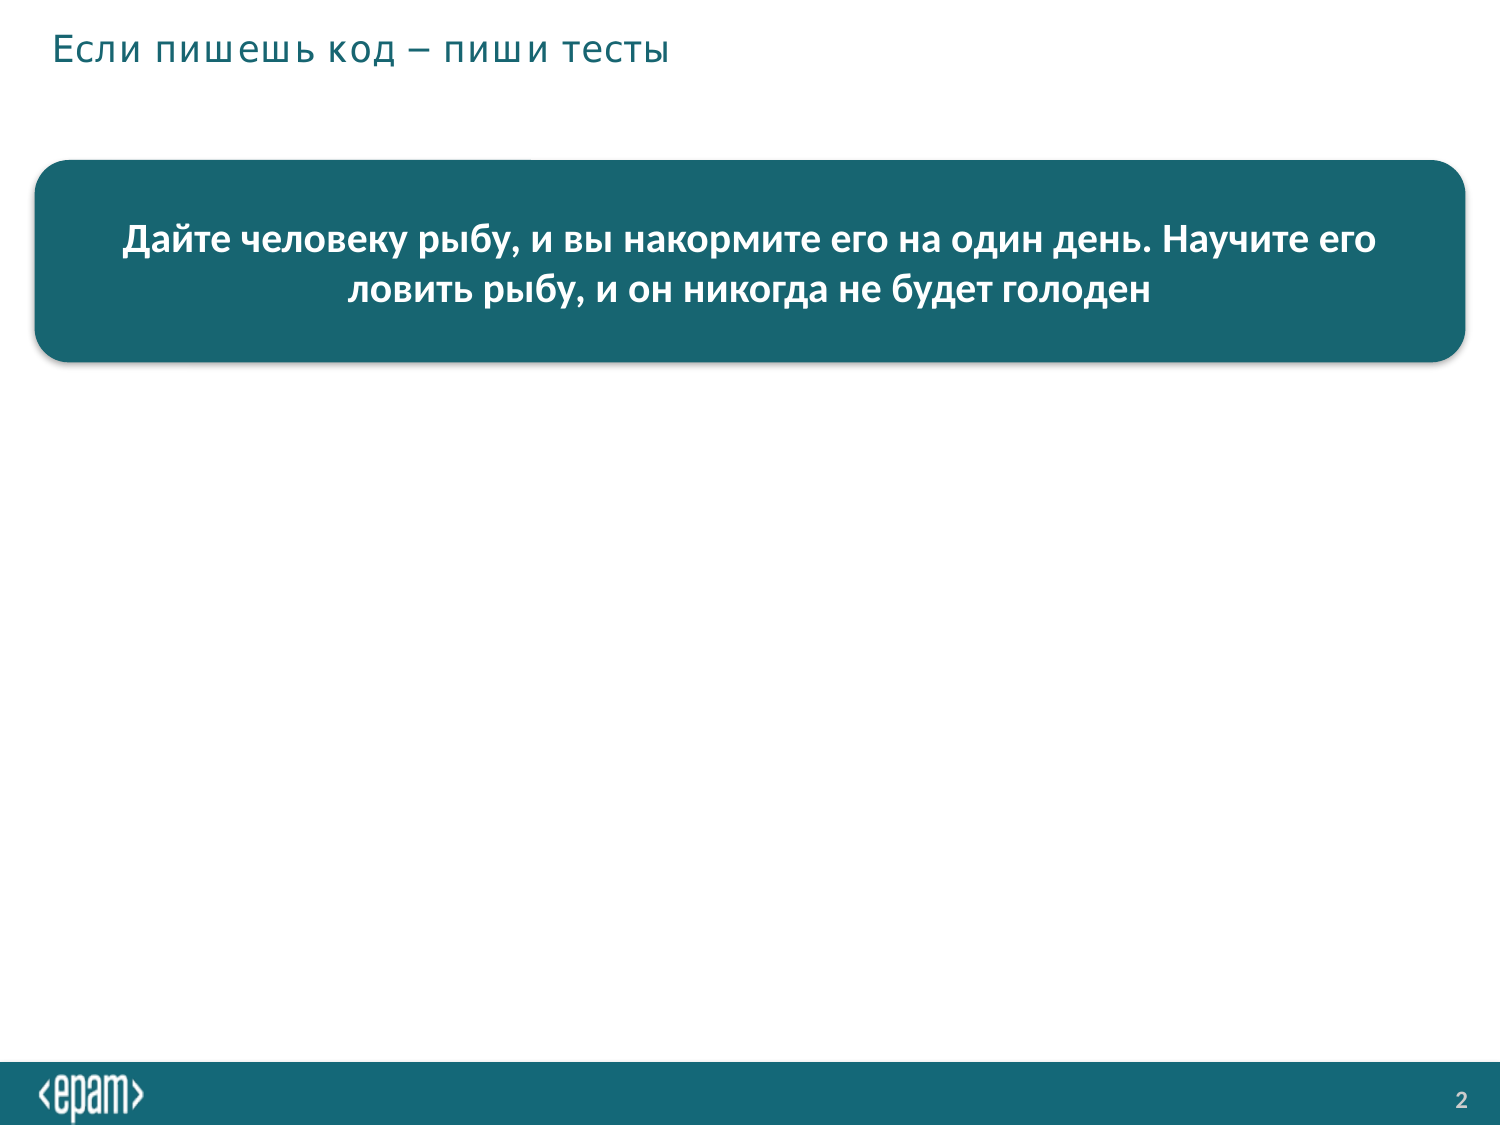

# Если пишешь код – пиши тесты
Дайте человеку рыбу, и вы накормите его на один день. Научите его ловить рыбу, и он никогда не будет голоден